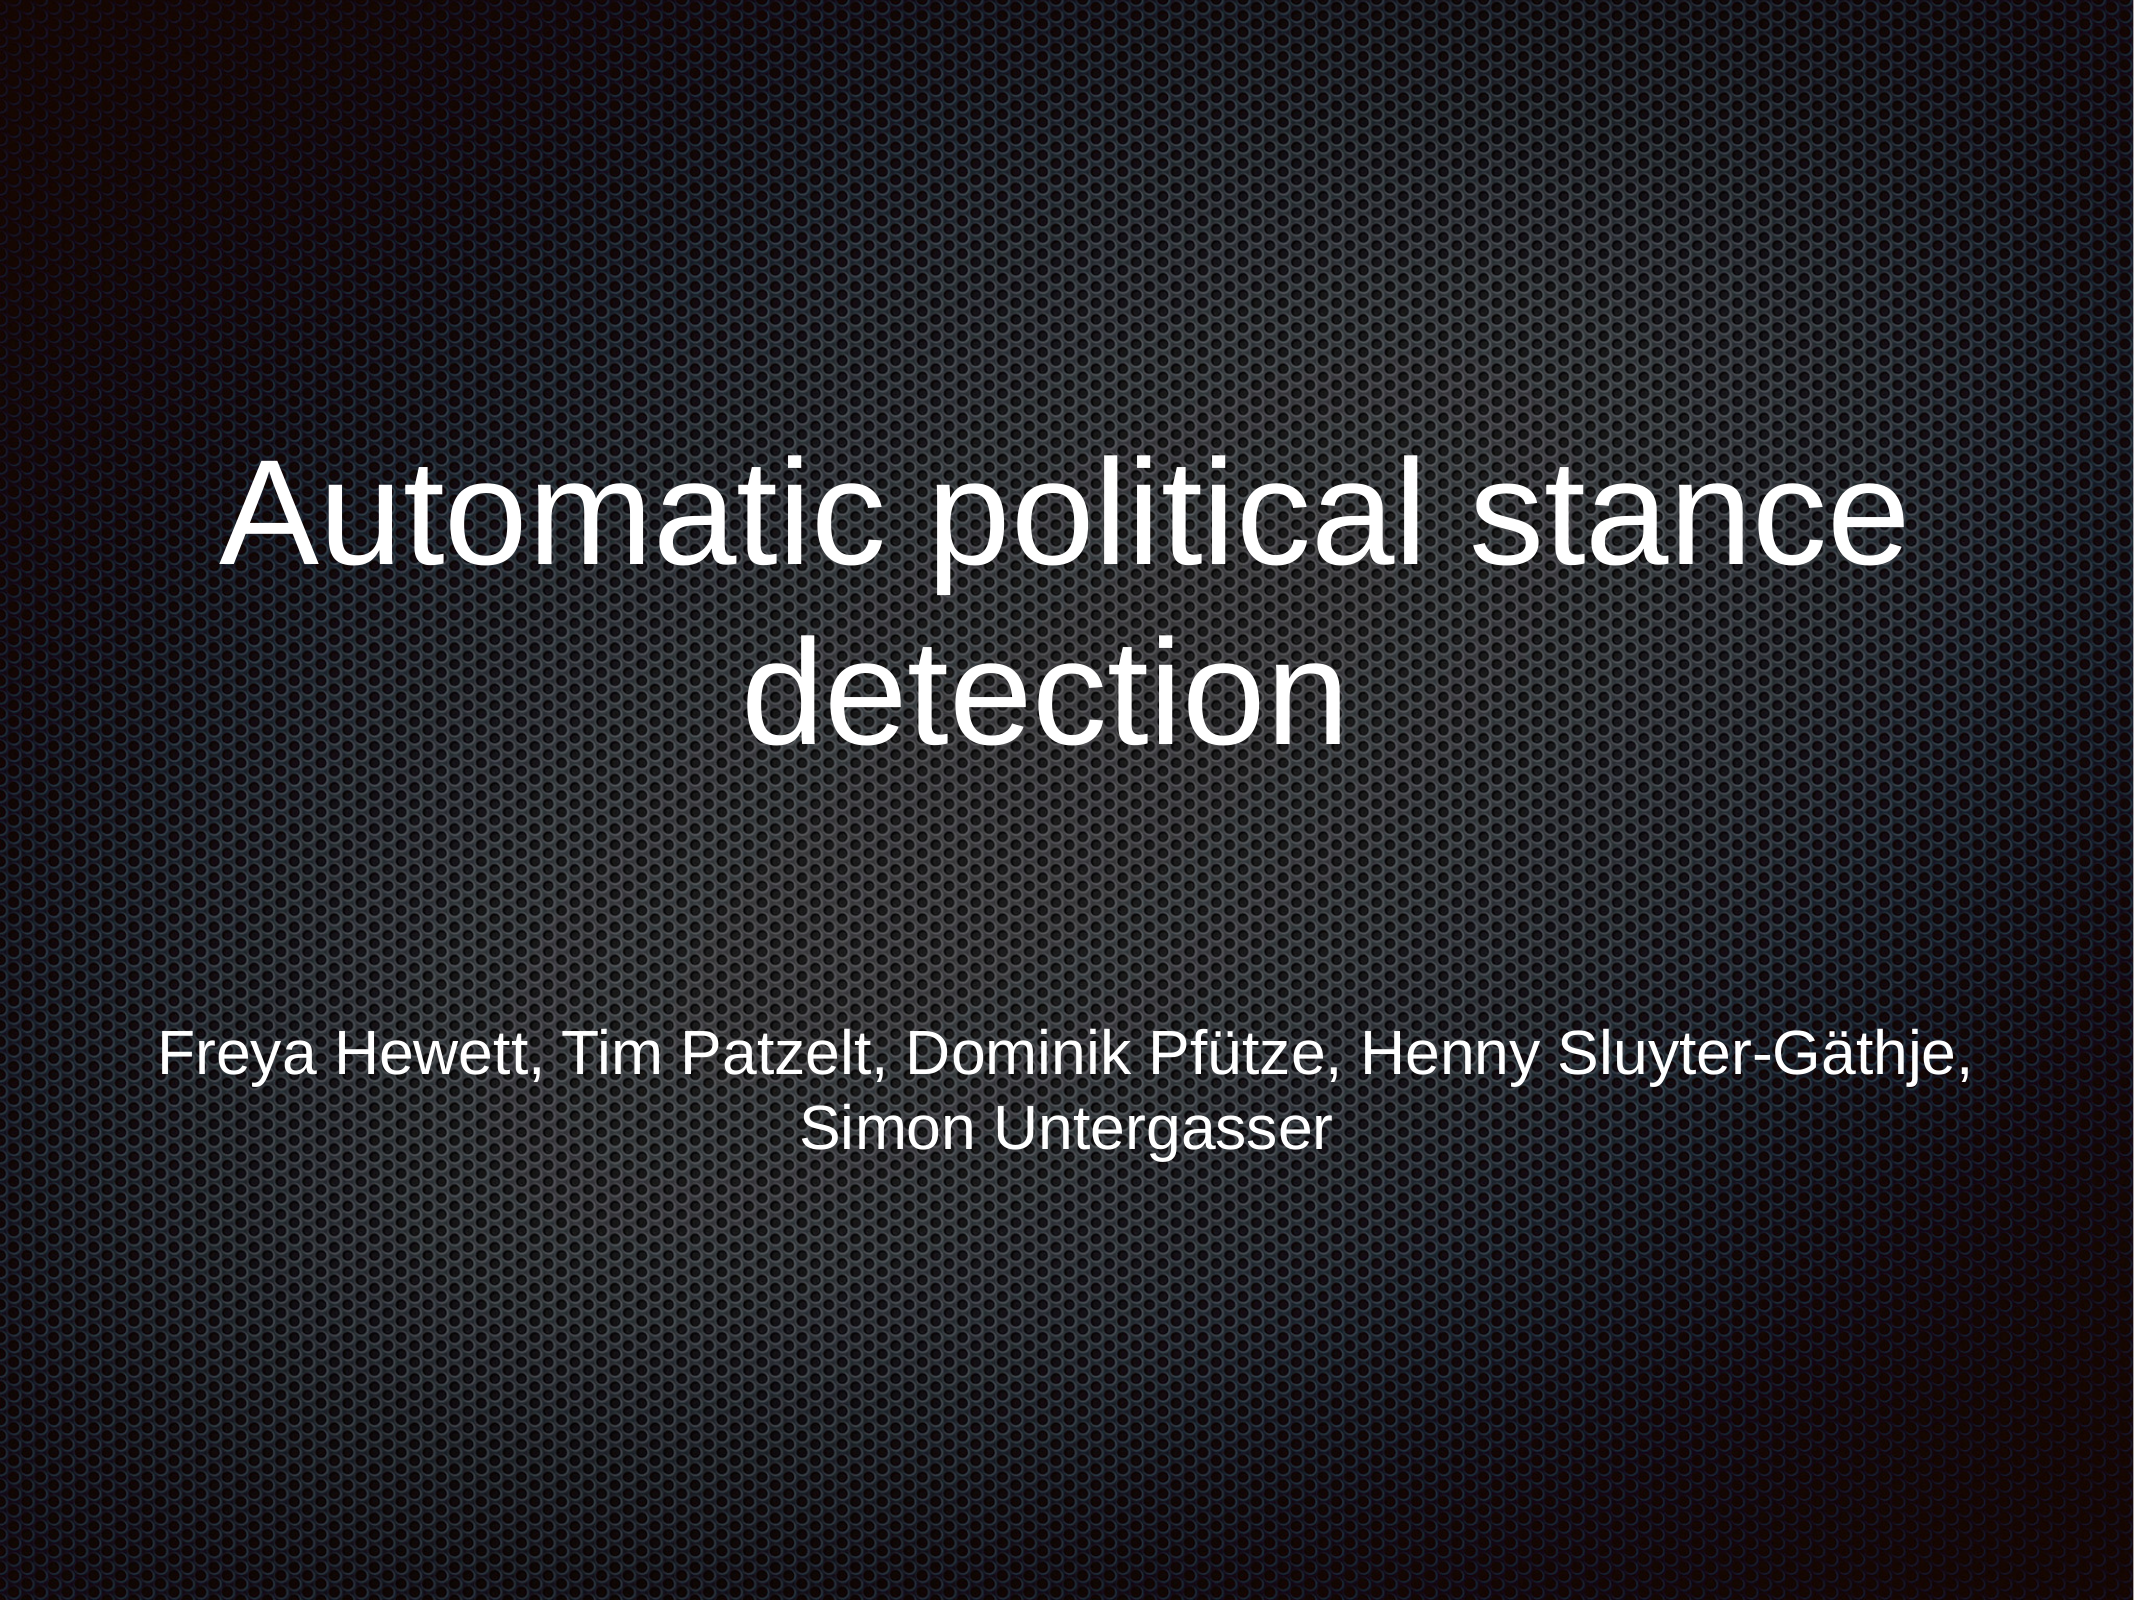

# Automatic political stance detection
Freya Hewett, Tim Patzelt, Dominik Pfütze, Henny Sluyter-Gäthje, Simon Untergasser
1